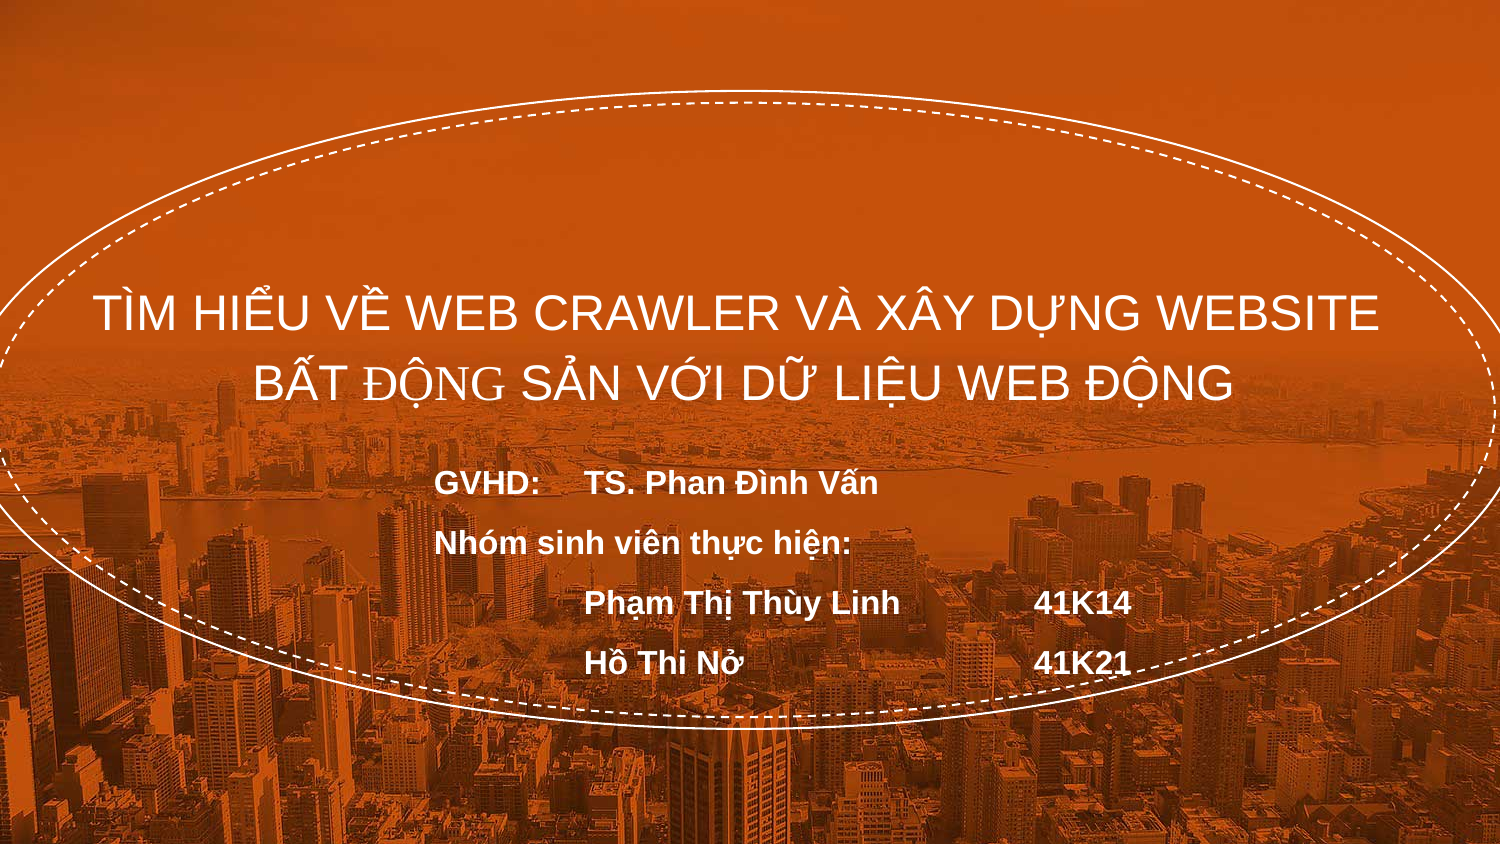

TÌM HIỂU VỀ WEB CRAWLER VÀ XÂY DỰNG WEBSITE
BẤT ĐỘNG SẢN VỚI DỮ LIỆU WEB ĐỘNG
GVHD: 	TS. Phan Đình Vấn
Nhóm sinh viên thực hiện:
	Phạm Thị Thùy Linh 	41K14
	Hồ Thi Nở 		41K21